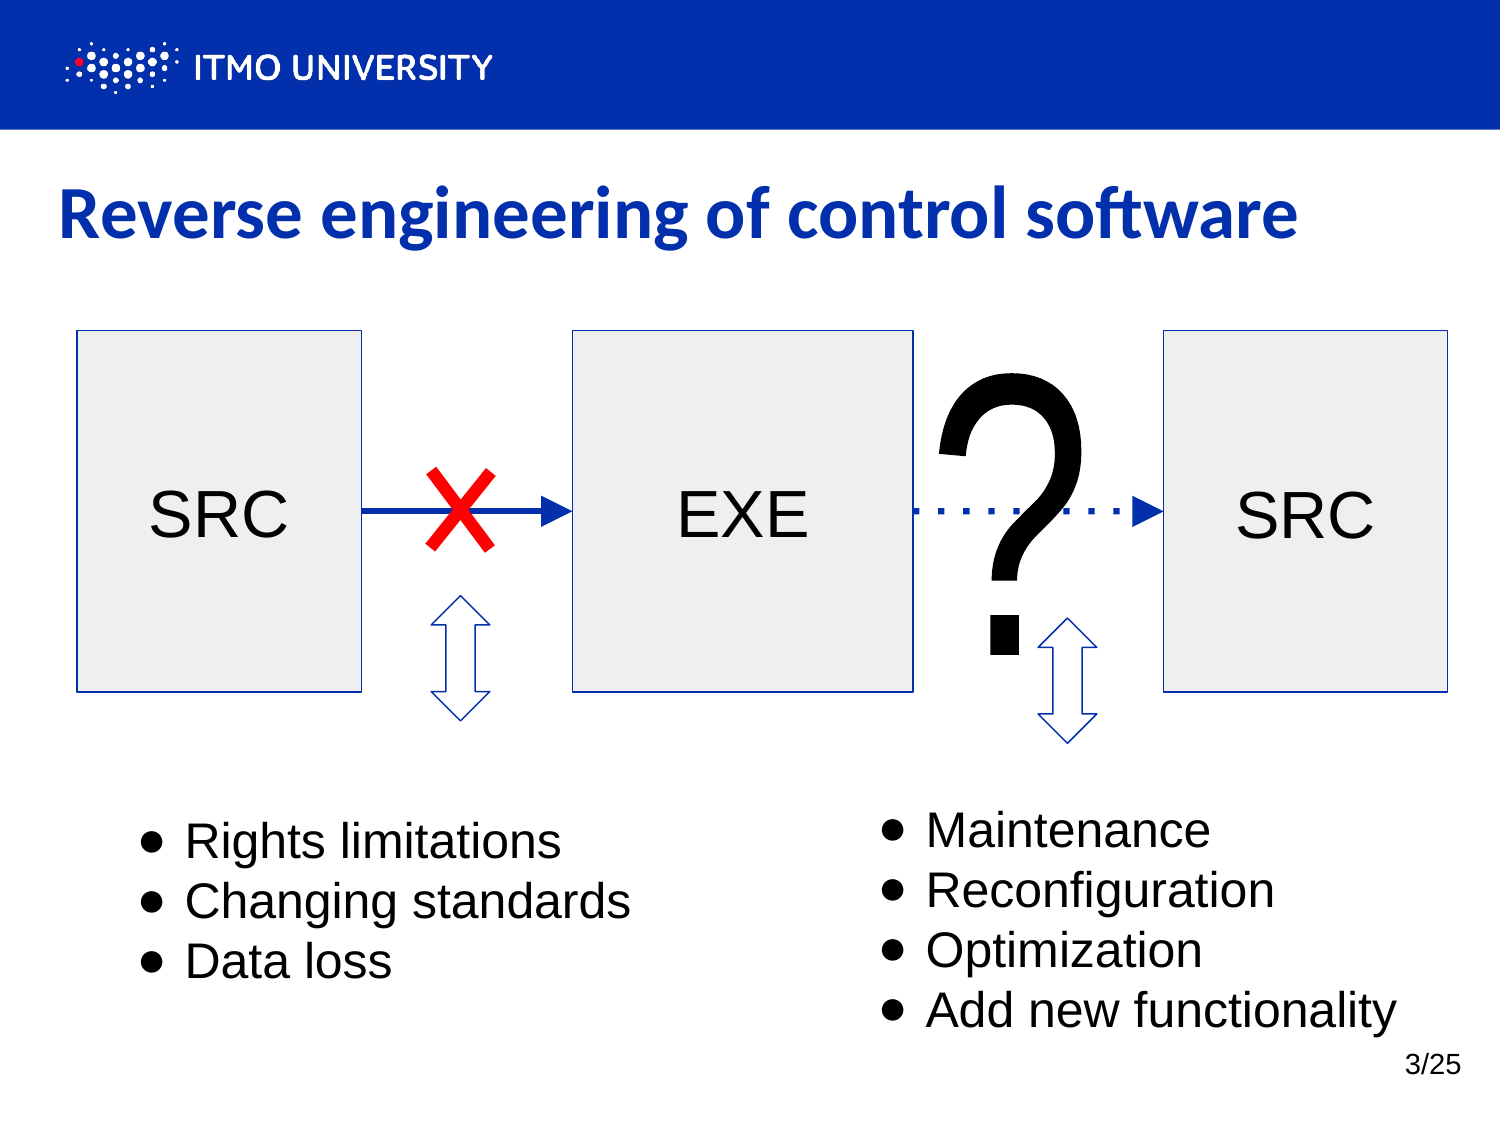

# Reverse engineering of control software
SRC
EXE
SRC
?

Maintenance
Reconfiguration
Optimization
Add new functionality
Rights limitations
Changing standards
Data loss
3/25